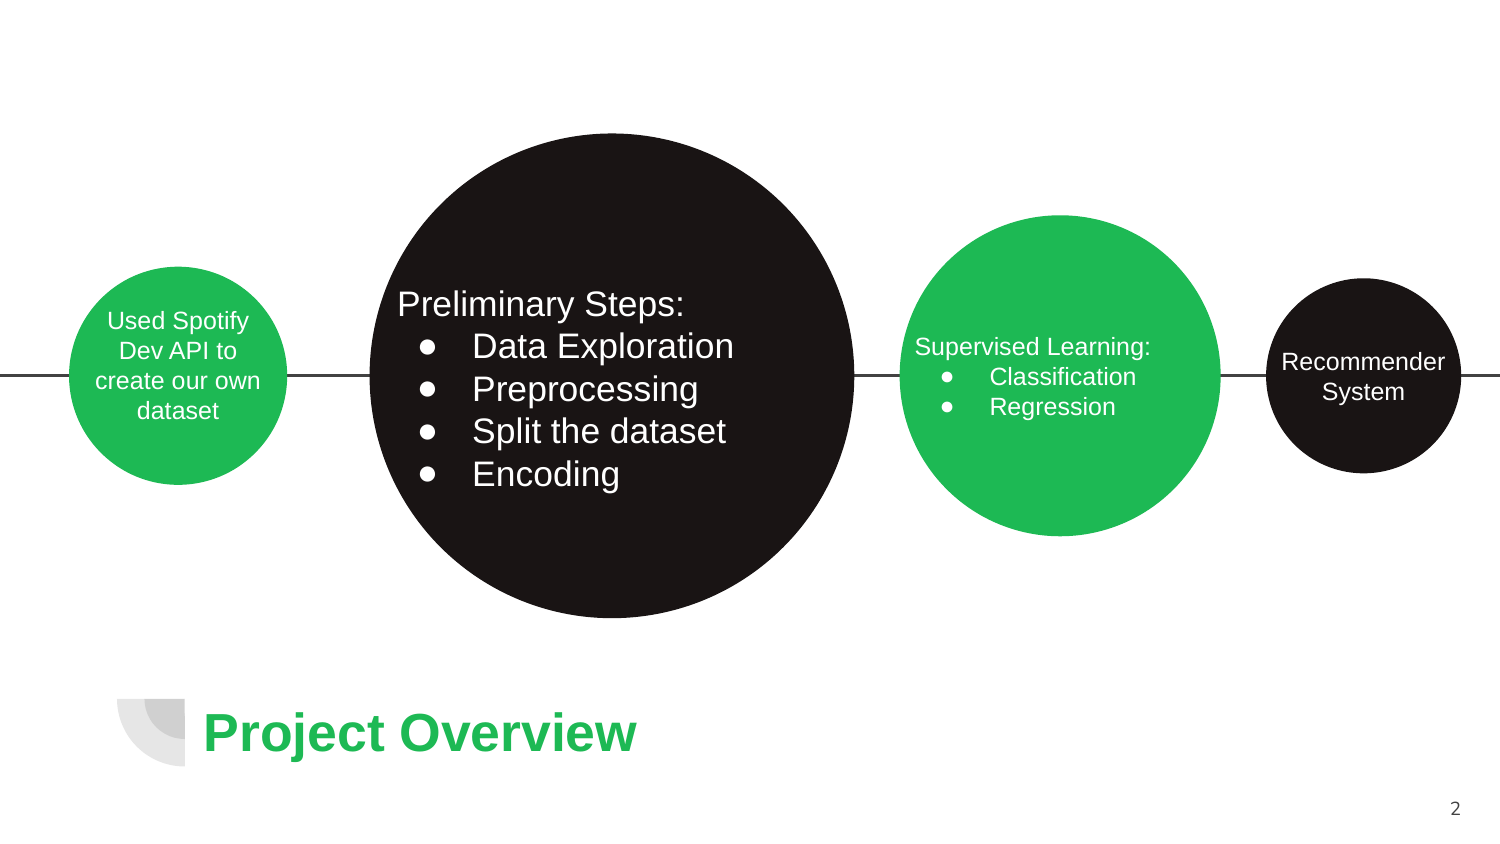

Preliminary Steps:
Data Exploration
Preprocessing
Split the dataset
Encoding

Supervised Learning:
Classification
Regression

Used Spotify Dev API to create our own dataset
Recommender
System
Project Overview
2